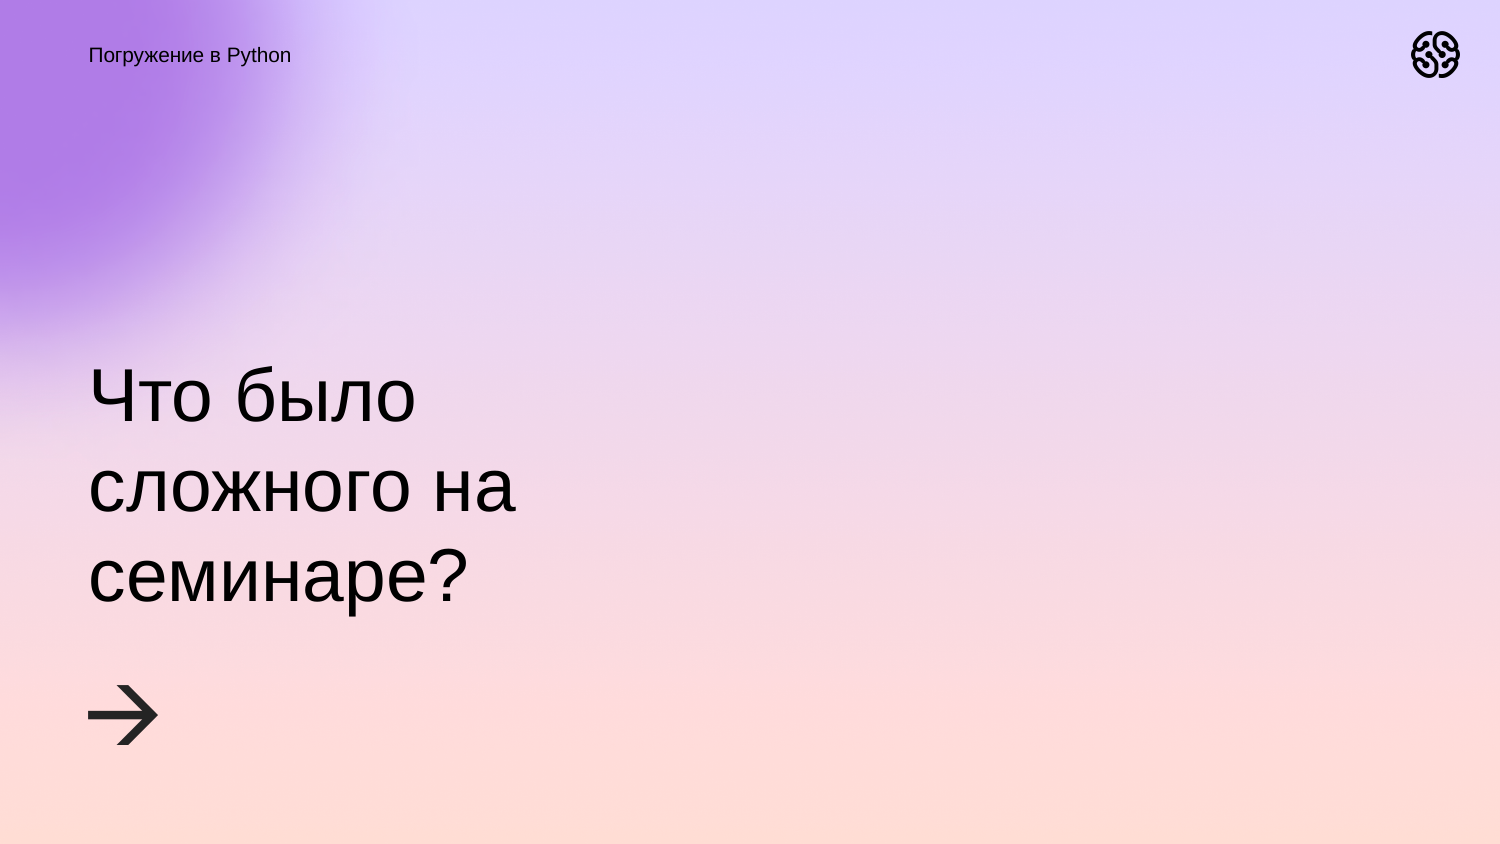

Погружение в Python
# Что было сложного на семинаре?